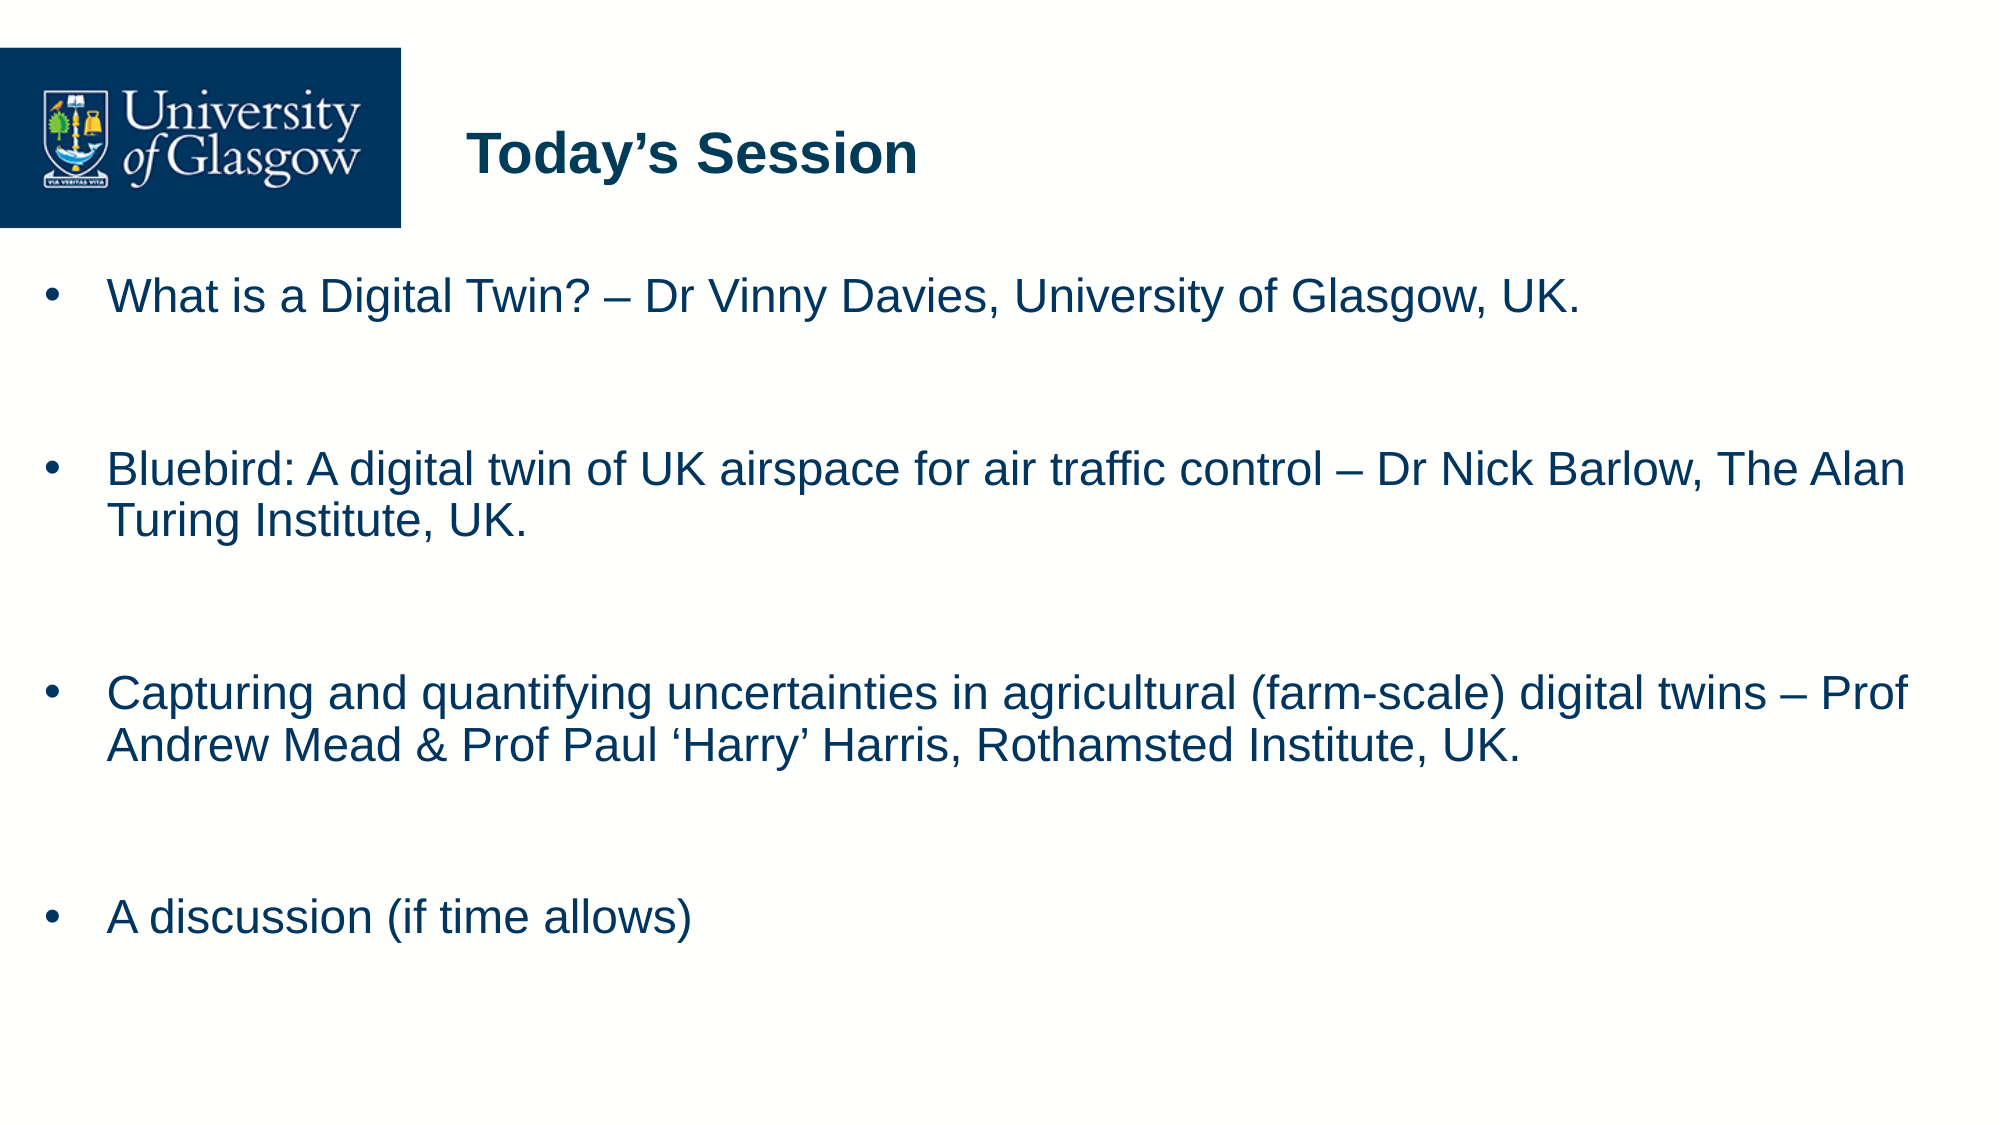

# Today’s Session
What is a Digital Twin? – Dr Vinny Davies, University of Glasgow, UK.

Bluebird: A digital twin of UK airspace for air traffic control – Dr Nick Barlow, The Alan Turing Institute, UK.

Capturing and quantifying uncertainties in agricultural (farm-scale) digital twins – Prof Andrew Mead & Prof Paul ‘Harry’ Harris, Rothamsted Institute, UK.

A discussion (if time allows)